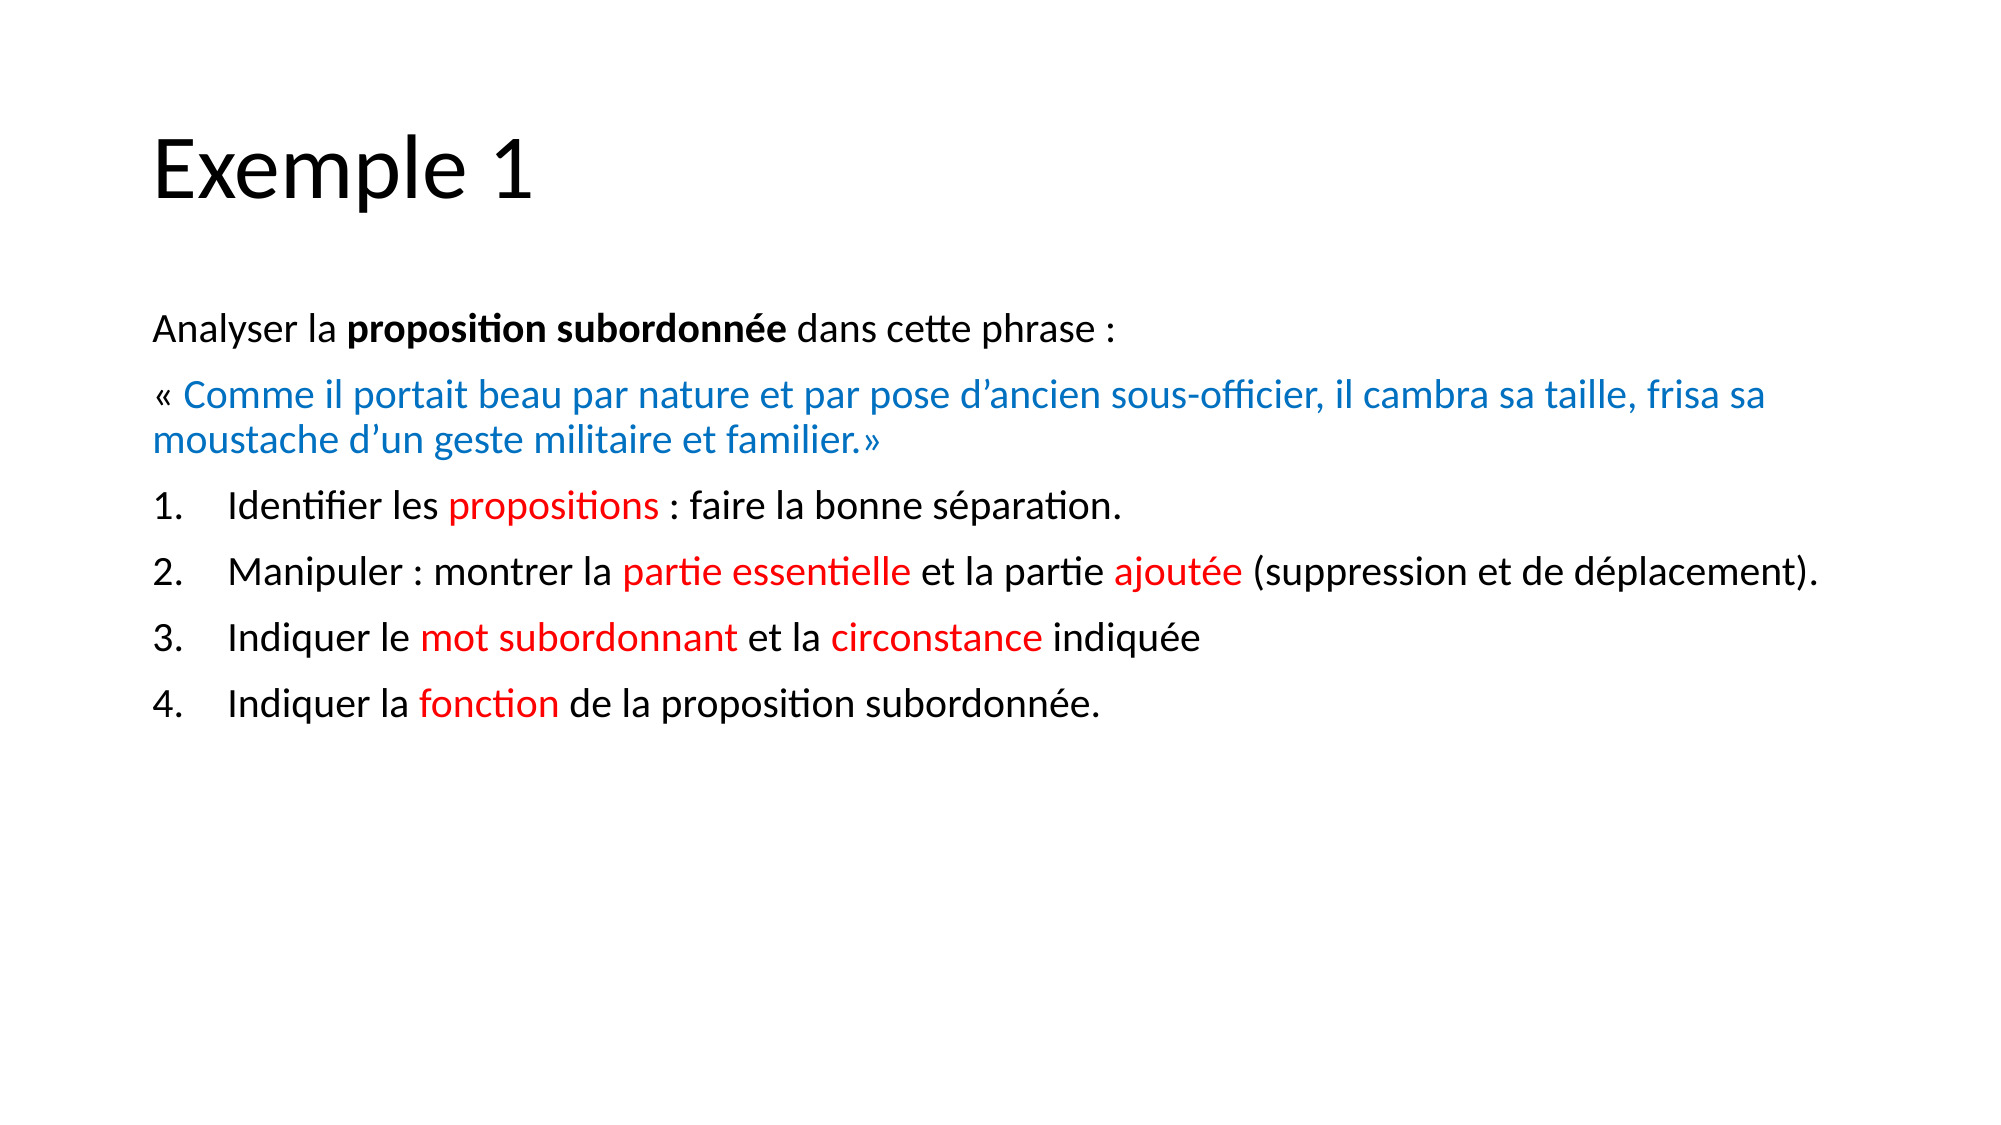

# Exemple 1
Analyser la proposition subordonnée dans cette phrase :
« Comme il portait beau par nature et par pose d’ancien sous-officier, il cambra sa taille, frisa sa moustache d’un geste militaire et familier.»
Identifier les propositions : faire la bonne séparation.
Manipuler : montrer la partie essentielle et la partie ajoutée (suppression et de déplacement).
Indiquer le mot subordonnant et la circonstance indiquée
Indiquer la fonction de la proposition subordonnée.